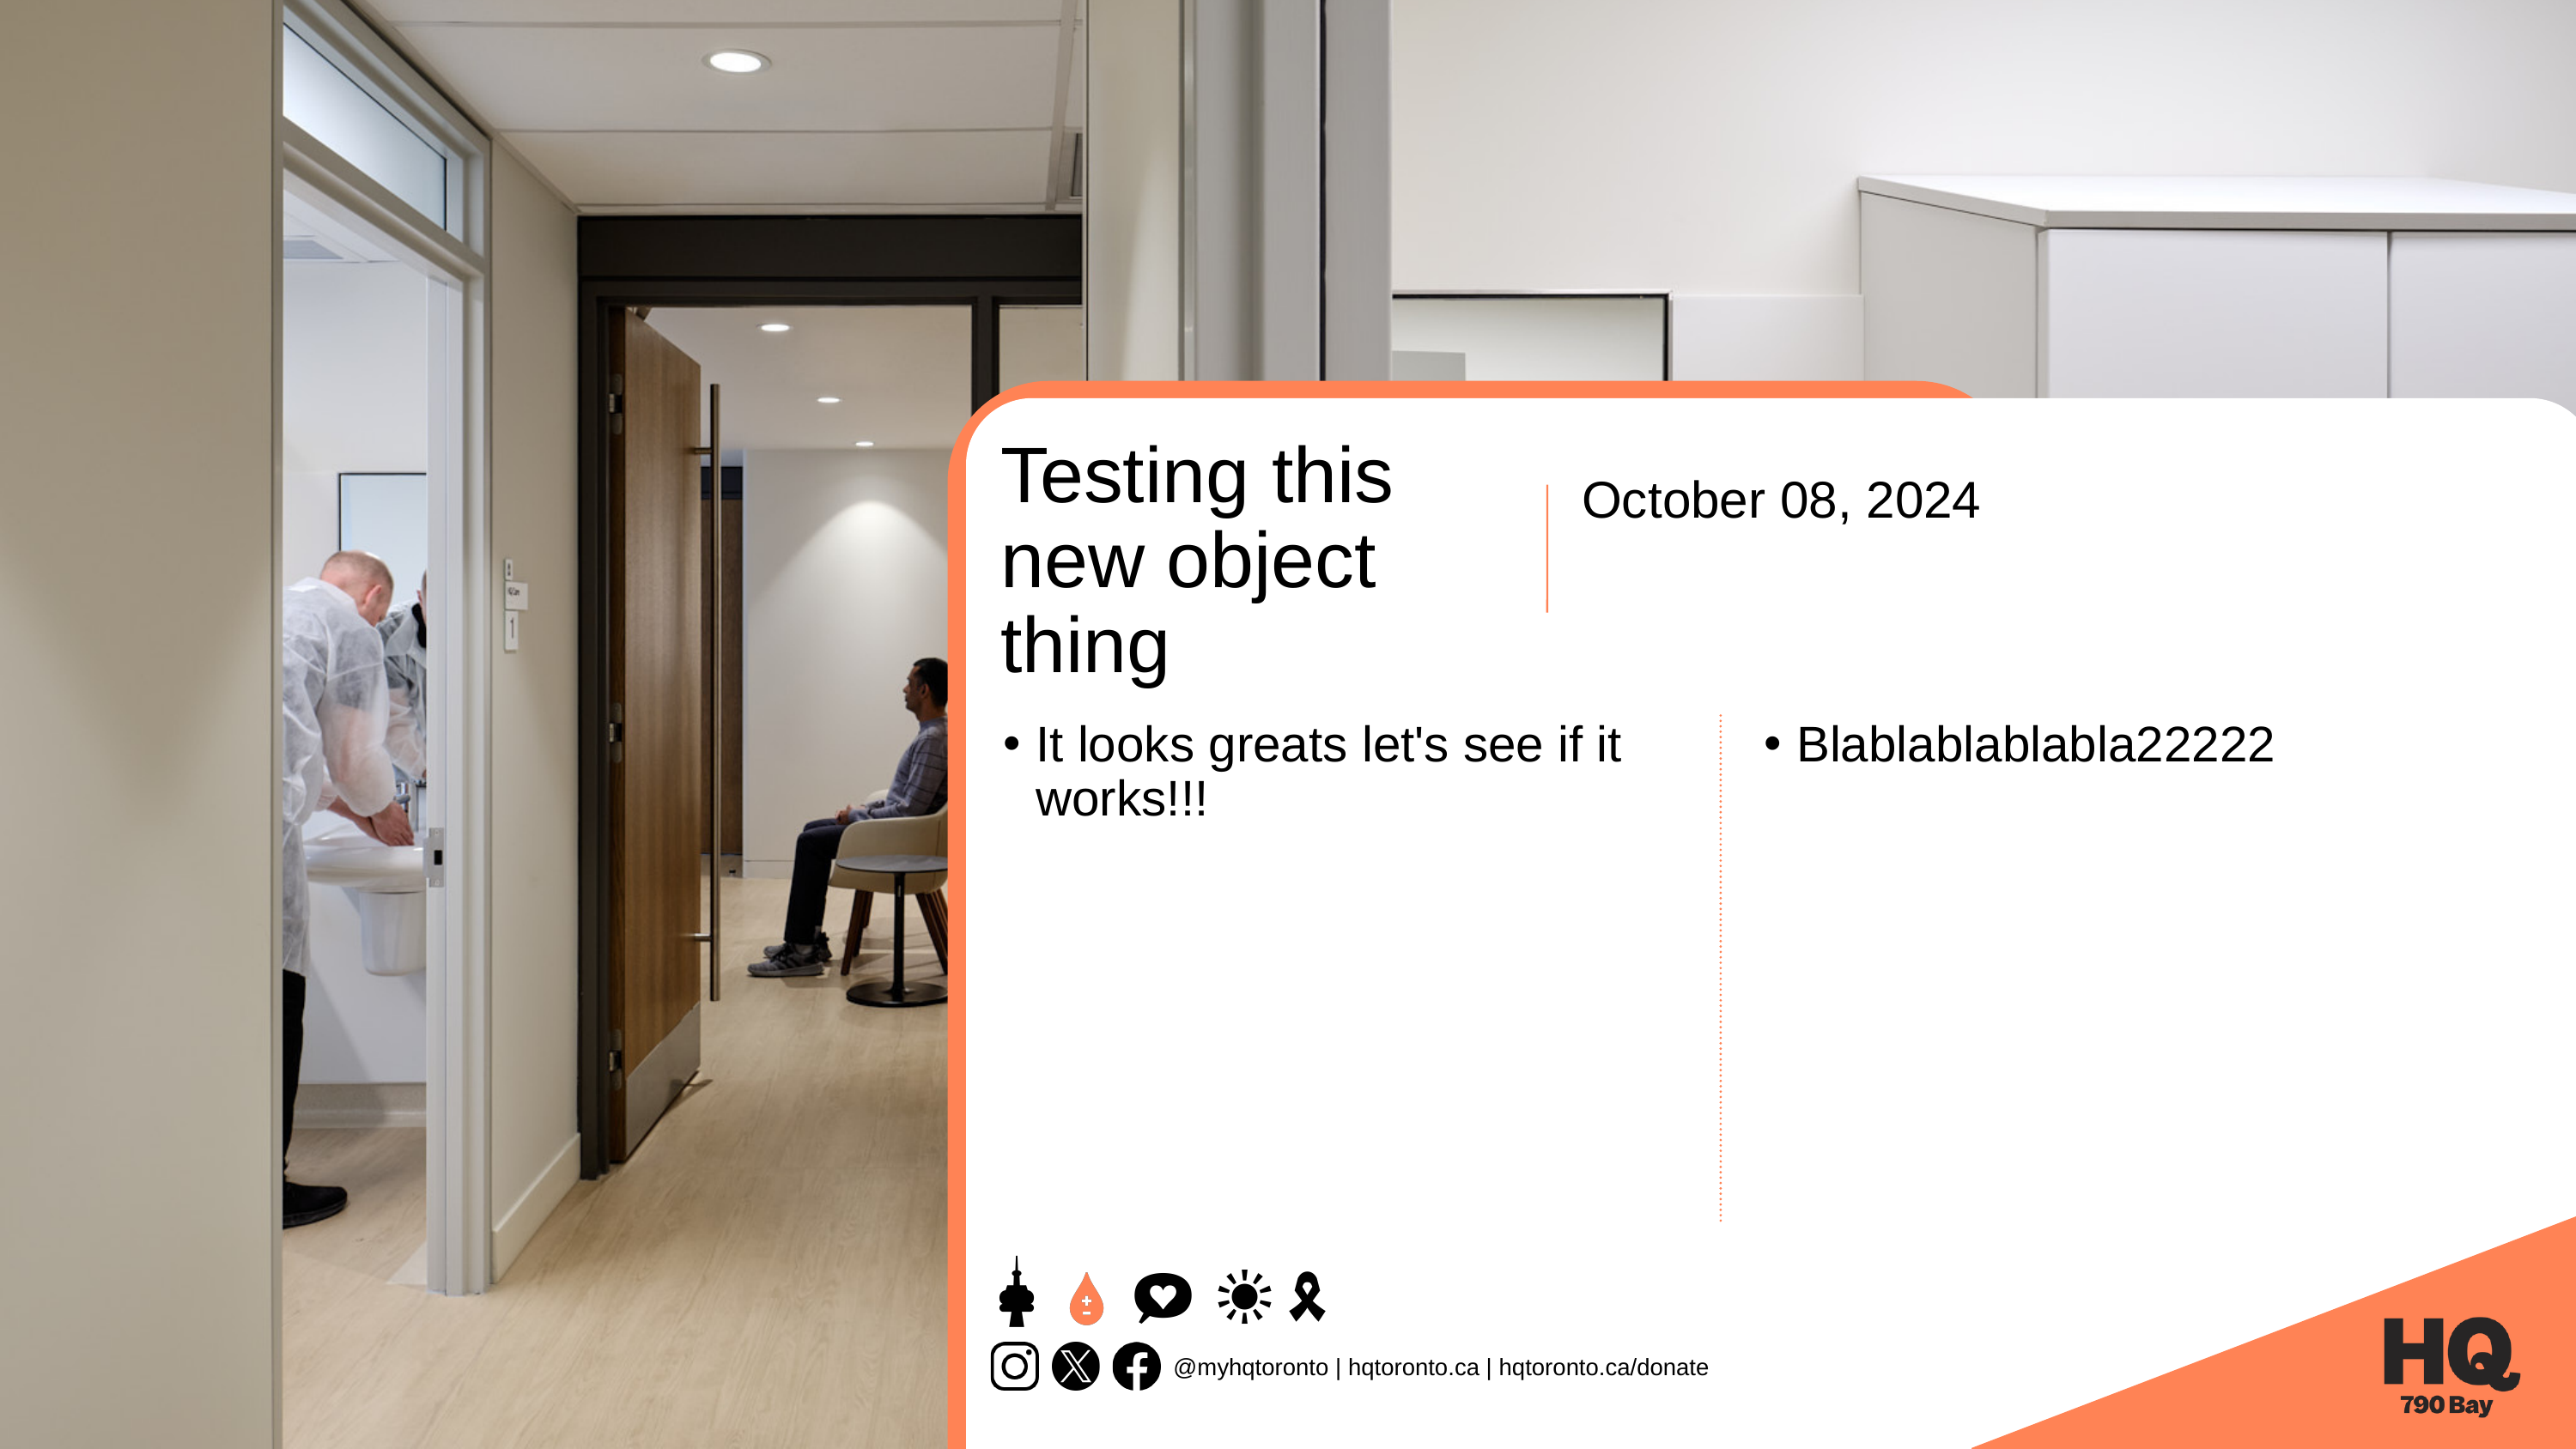

# Testing this new object thing
October 08, 2024
It looks greats let's see if it works!!!
Blablablablabla22222